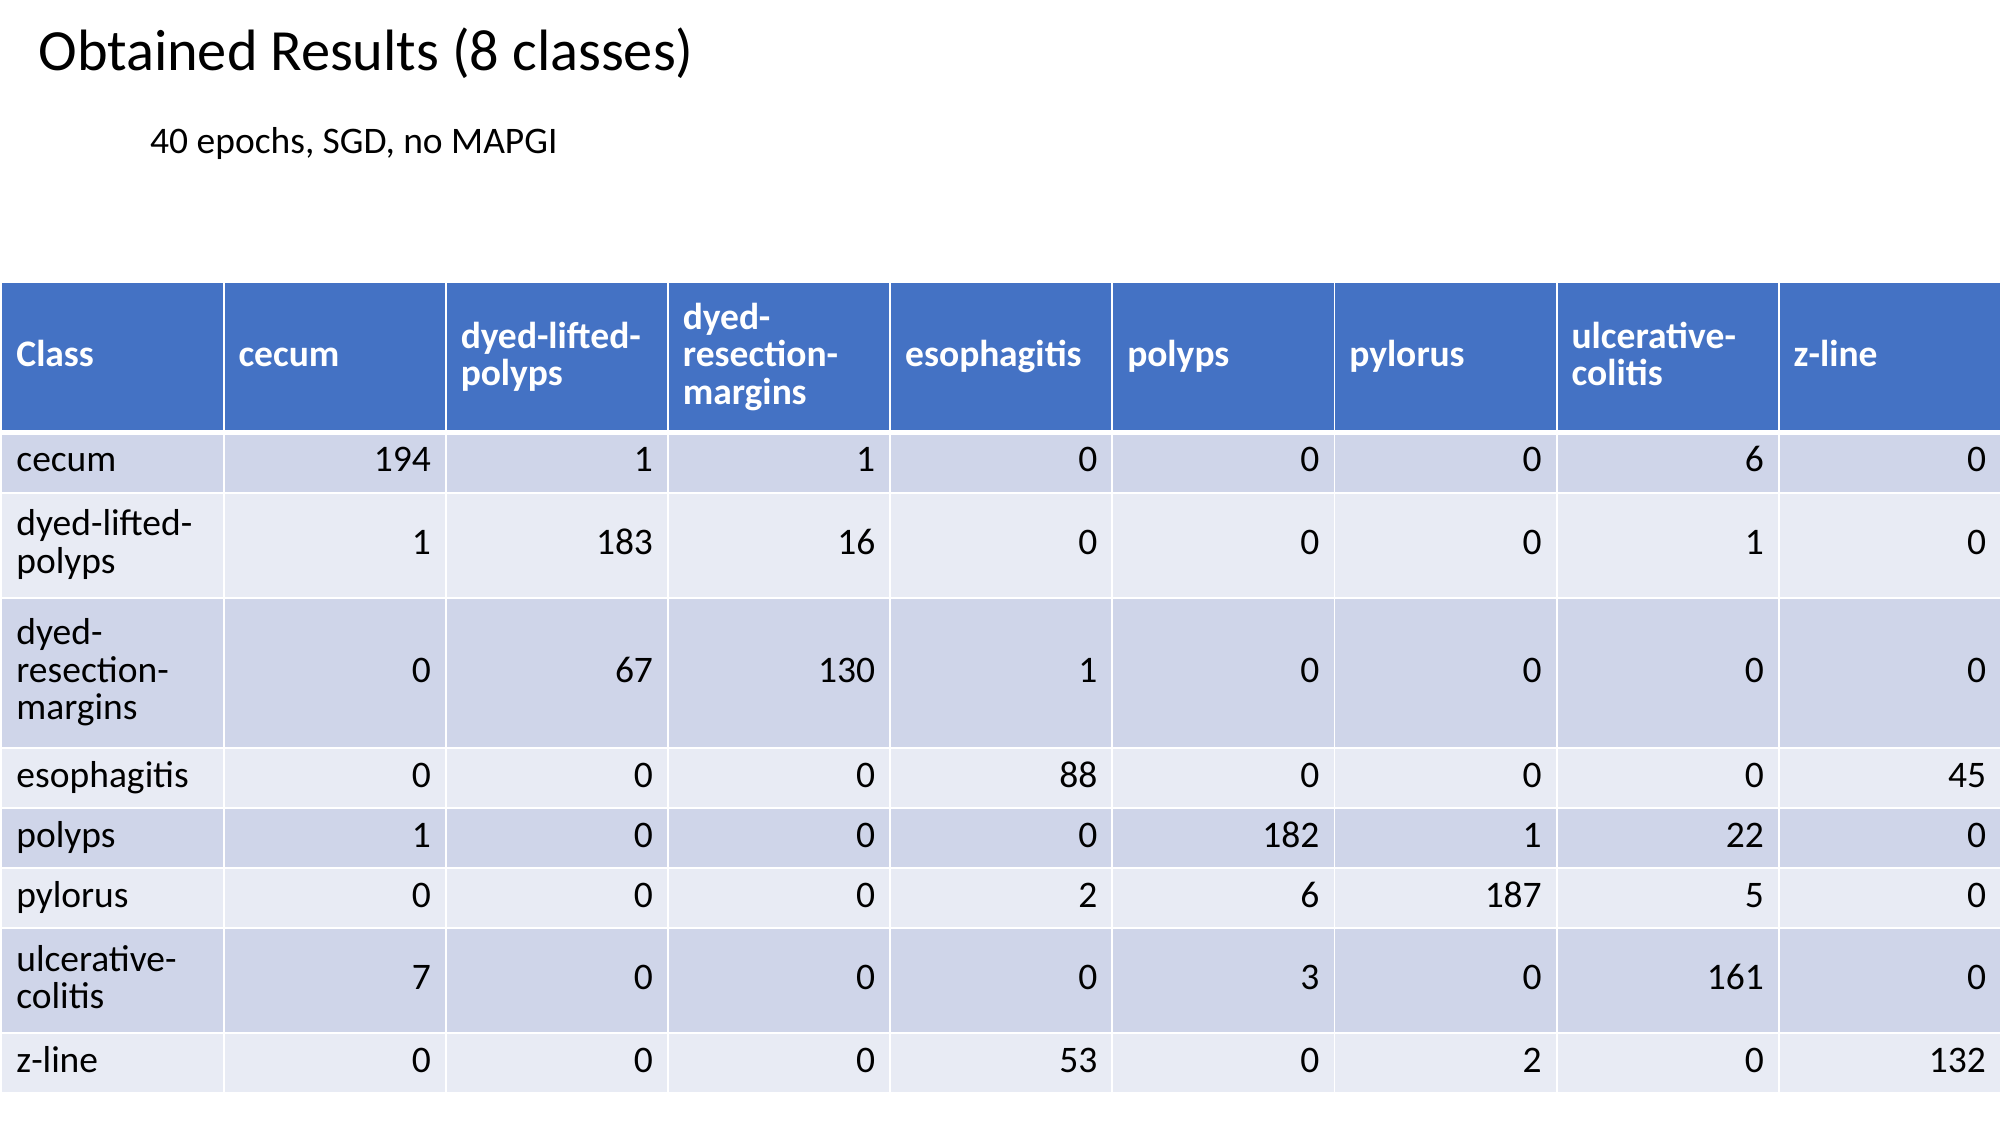

# Obtained Results (8 classes)
40 epochs, SGD, no MAPGI
| Class | cecum | dyed-lifted-polyps | dyed-resection-margins | esophagitis | polyps | pylorus | ulcerative-colitis | z-line |
| --- | --- | --- | --- | --- | --- | --- | --- | --- |
| cecum | 194 | 1 | 1 | 0 | 0 | 0 | 6 | 0 |
| dyed-lifted-polyps | 1 | 183 | 16 | 0 | 0 | 0 | 1 | 0 |
| dyed-resection-margins | 0 | 67 | 130 | 1 | 0 | 0 | 0 | 0 |
| esophagitis | 0 | 0 | 0 | 88 | 0 | 0 | 0 | 45 |
| polyps | 1 | 0 | 0 | 0 | 182 | 1 | 22 | 0 |
| pylorus | 0 | 0 | 0 | 2 | 6 | 187 | 5 | 0 |
| ulcerative-colitis | 7 | 0 | 0 | 0 | 3 | 0 | 161 | 0 |
| z-line | 0 | 0 | 0 | 53 | 0 | 2 | 0 | 132 |